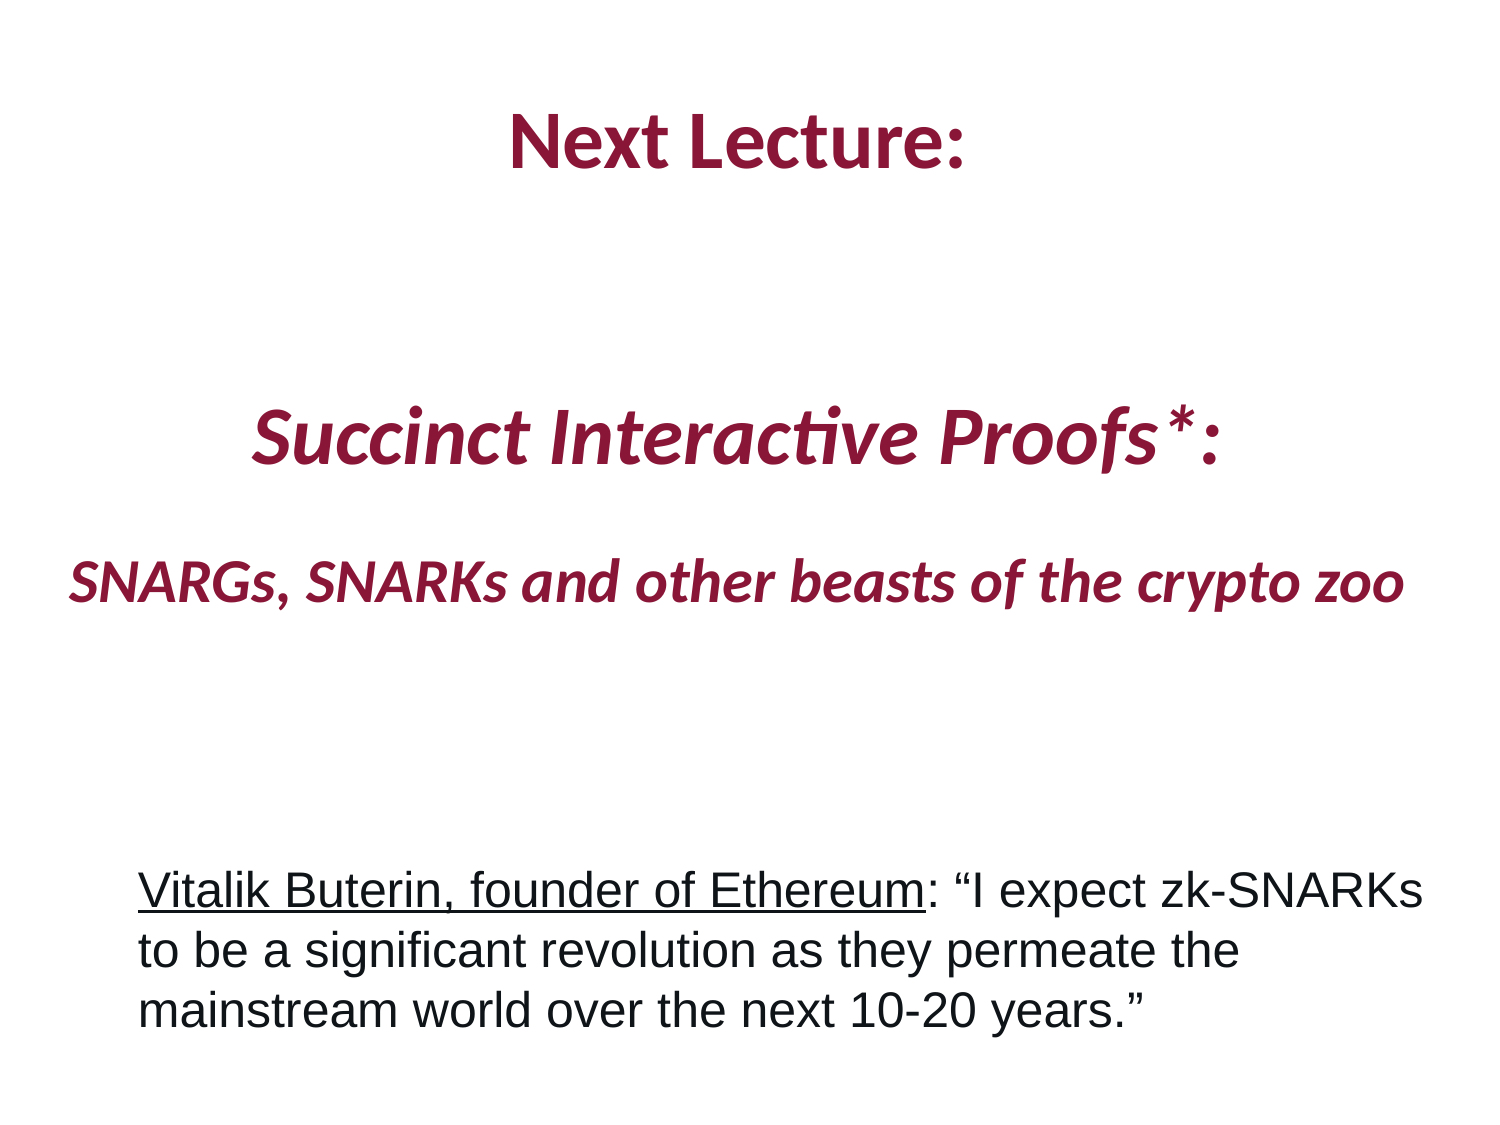

Next Lecture:
Succinct Interactive Proofs*:
SNARGs, SNARKs and other beasts of the crypto zoo
Vitalik Buterin, founder of Ethereum: “I expect zk-SNARKs to be a significant revolution as they permeate the mainstream world over the next 10-20 years.”